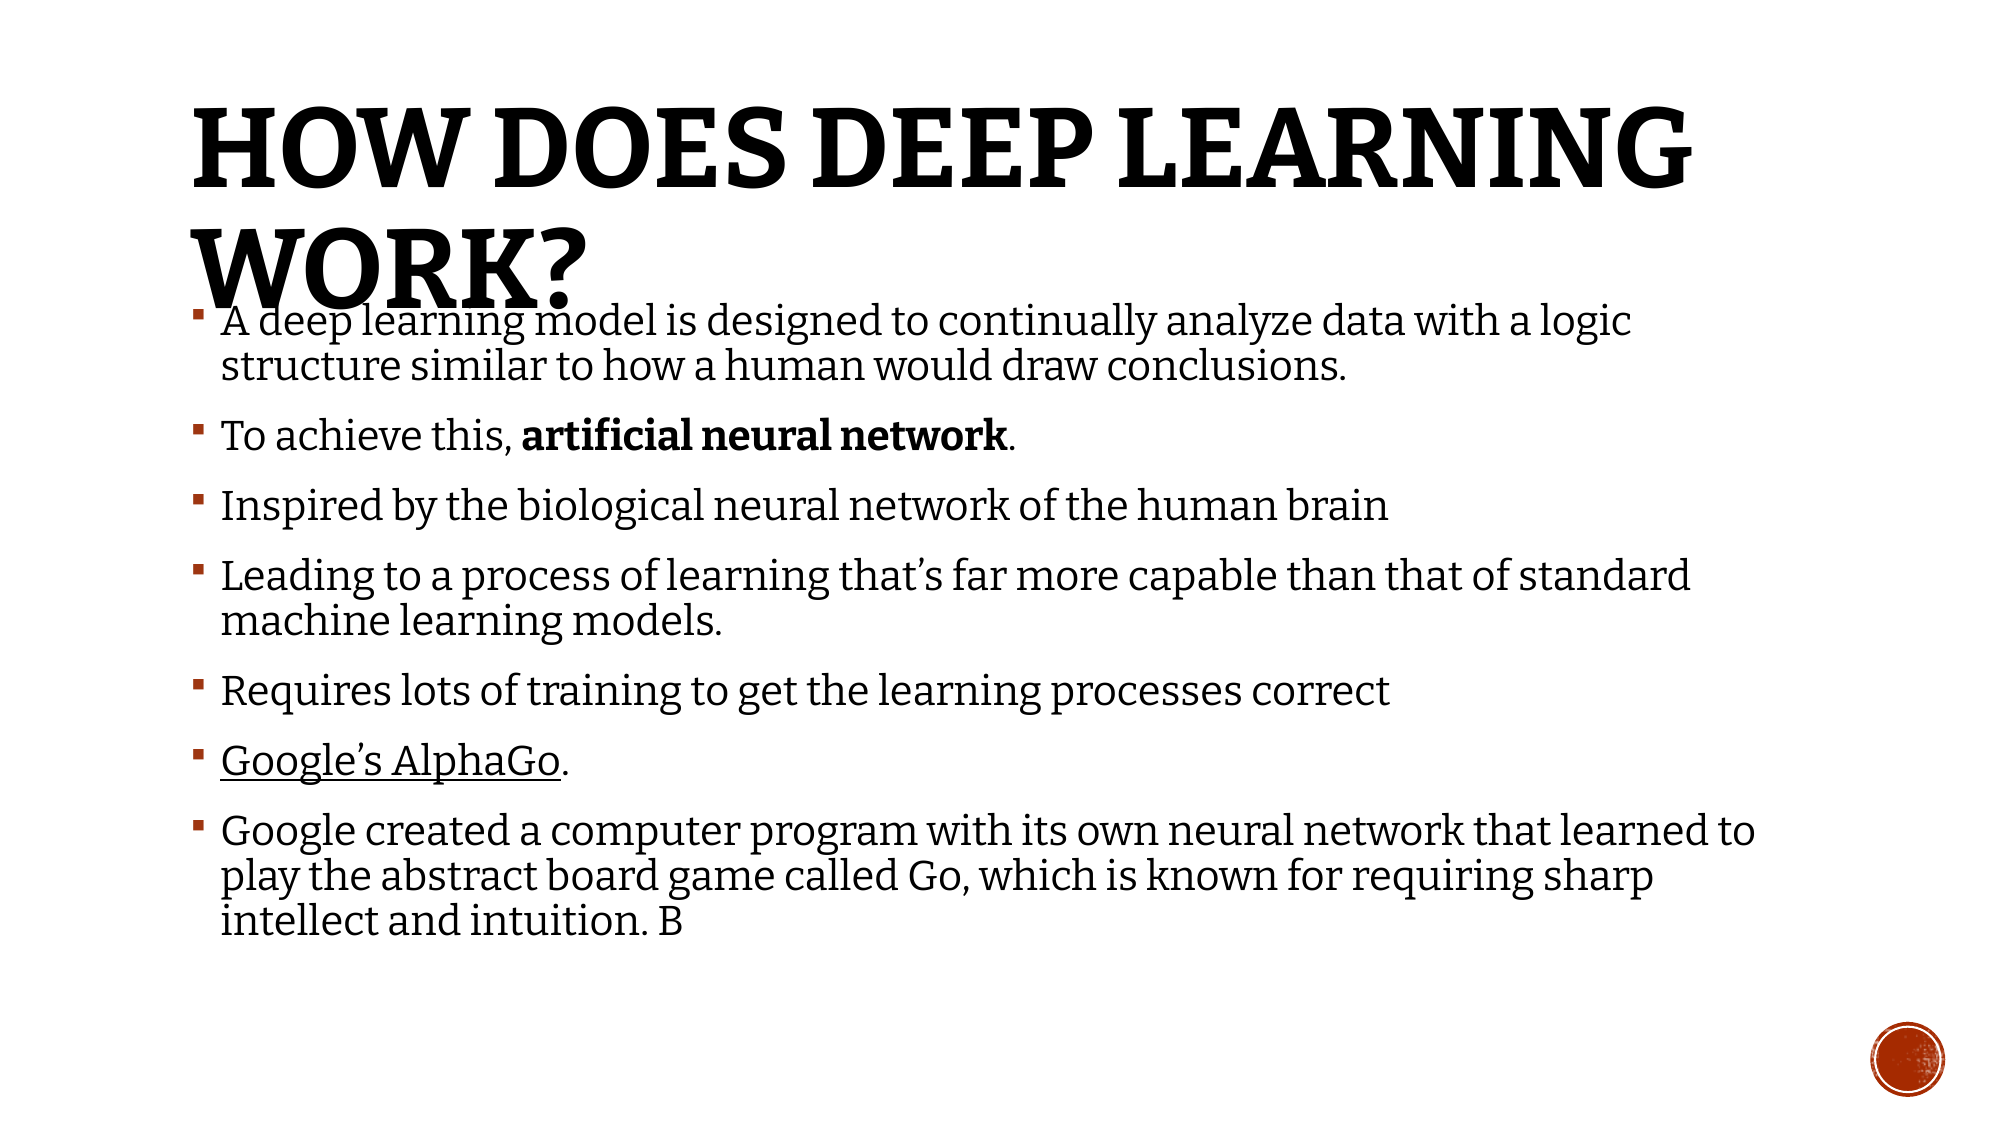

# How does deep learning work?
A deep learning model is designed to continually analyze data with a logic structure similar to how a human would draw conclusions.
To achieve this, artificial neural network.
Inspired by the biological neural network of the human brain
Leading to a process of learning that’s far more capable than that of standard machine learning models.
Requires lots of training to get the learning processes correct
Google’s AlphaGo.
Google created a computer program with its own neural network that learned to play the abstract board game called Go, which is known for requiring sharp intellect and intuition. B